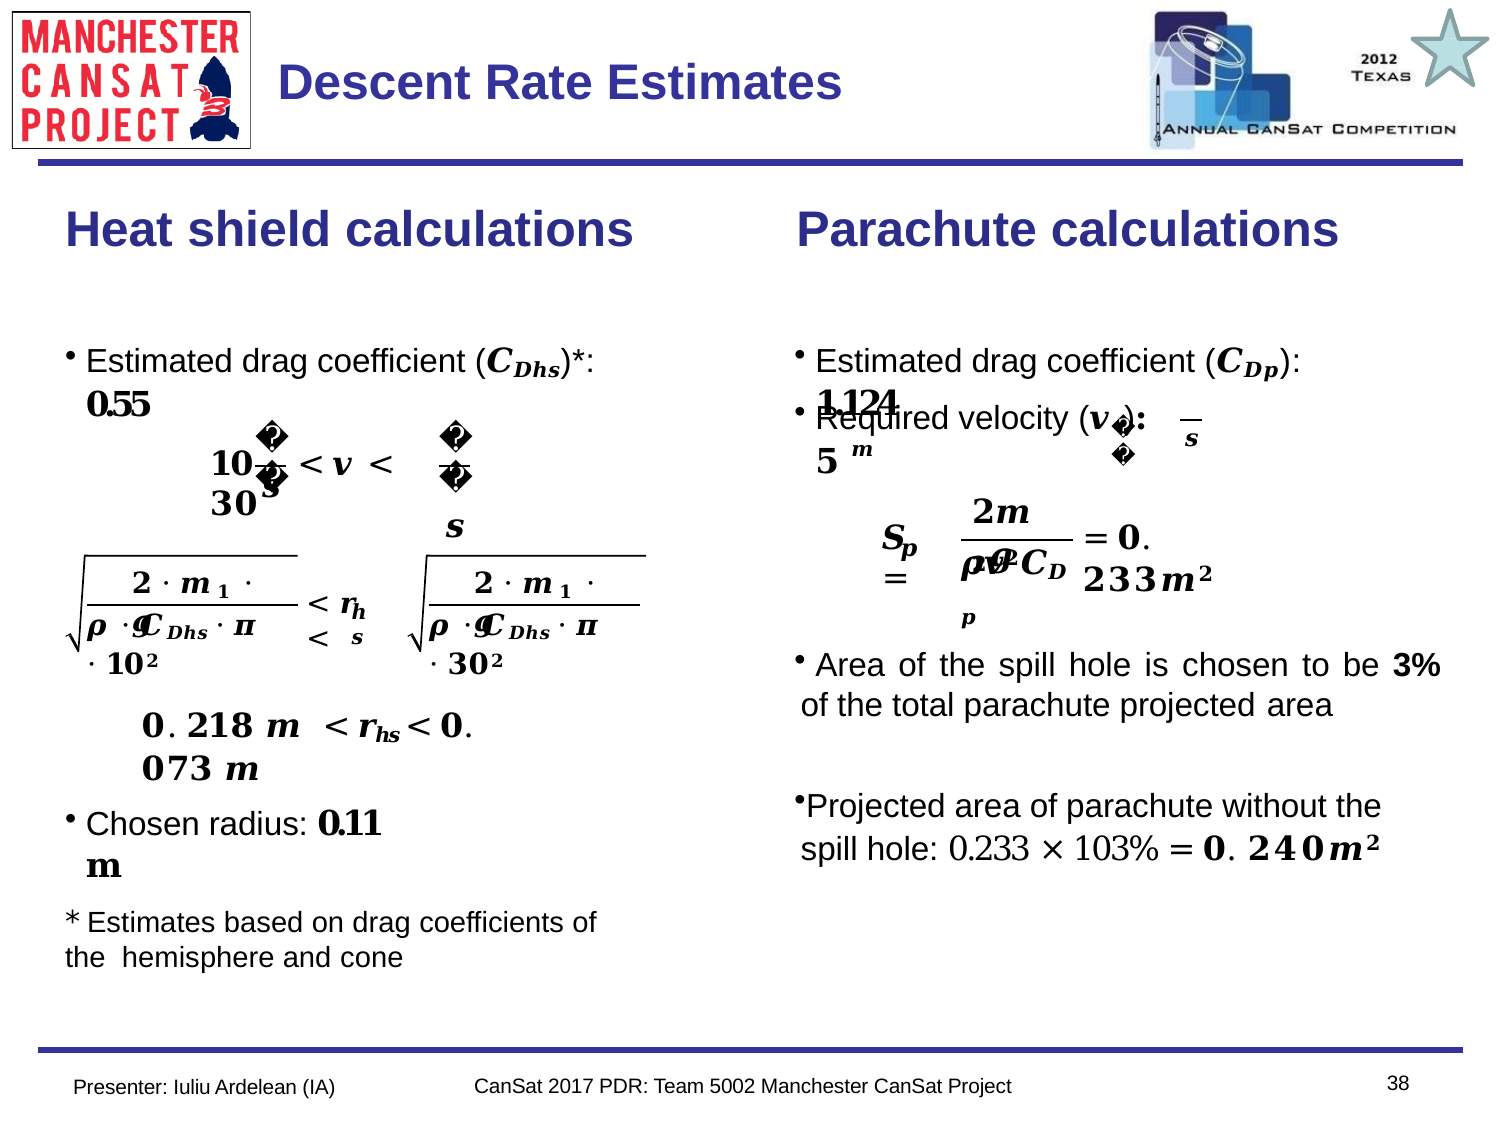

Team Logo
Here
(If You Want)
# Descent Rate Estimates

Heat shield calculations	Parachute calculations
Estimated drag coefficient (𝑪𝑫𝒑): 1.124
Estimated drag coefficient (𝑪𝑫𝒉𝒔)*: 0.55
Required velocity (𝒗 ): 5 𝒎
𝒎
𝒔
𝟐
𝒎
𝒔

𝟏𝟎	< 𝒗 < 𝟑𝟎
𝒔

𝟐𝒎𝟐𝒈
𝑺	=
= 𝟎. 𝟐𝟑𝟑𝒎𝟐
𝒑
𝝆𝒗𝟐𝑪𝑫𝒑

𝟐 · 𝒎𝟏 · 𝒈
𝟐 · 𝒎𝟏 · 𝒈
< 𝒓	<
𝒉𝒔
𝝆 · 𝑪𝑫𝒉𝒔 · 𝝅 · 𝟏𝟎𝟐
𝝆 · 𝑪𝑫𝒉𝒔 · 𝝅 · 𝟑𝟎𝟐

Area of the spill hole is chosen to be 3%
of the total parachute projected area
𝟎. 𝟐𝟏𝟖 𝒎 < 𝒓𝒉𝒔 < 𝟎. 𝟎𝟕𝟑 𝒎
Projected area of parachute without the  spill hole: 0.233 × 103% = 𝟎. 𝟐𝟒𝟎𝒎𝟐
Chosen radius: 0.11 m
* Estimates based on drag coefficients of the  hemisphere and cone
38
CanSat 2017 PDR: Team 5002 Manchester CanSat Project
Presenter: Iuliu Ardelean (IA)